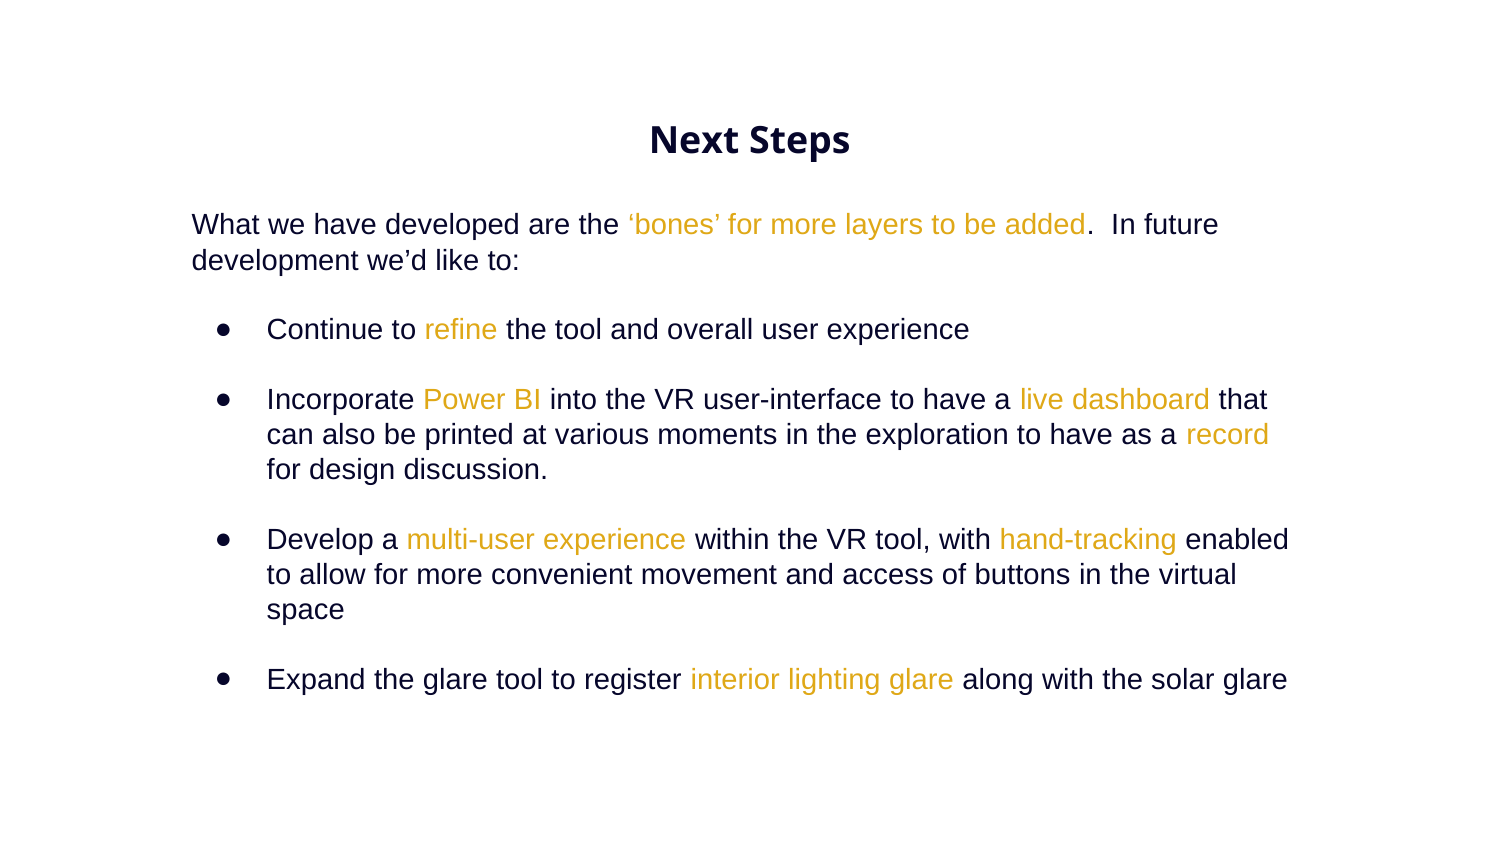

Next Steps

What we have developed are the ‘bones’ for more layers to be added.  In future development we’d like to:

Continue to refine the tool and overall user experience

Incorporate Power BI into the VR user-interface to have a live dashboard that can also be printed at various moments in the exploration to have as a record for design discussion.

Develop a multi-user experience within the VR tool, with hand-tracking enabled to allow for more convenient movement and access of buttons in the virtual space

Expand the glare tool to register interior lighting glare along with the solar glare